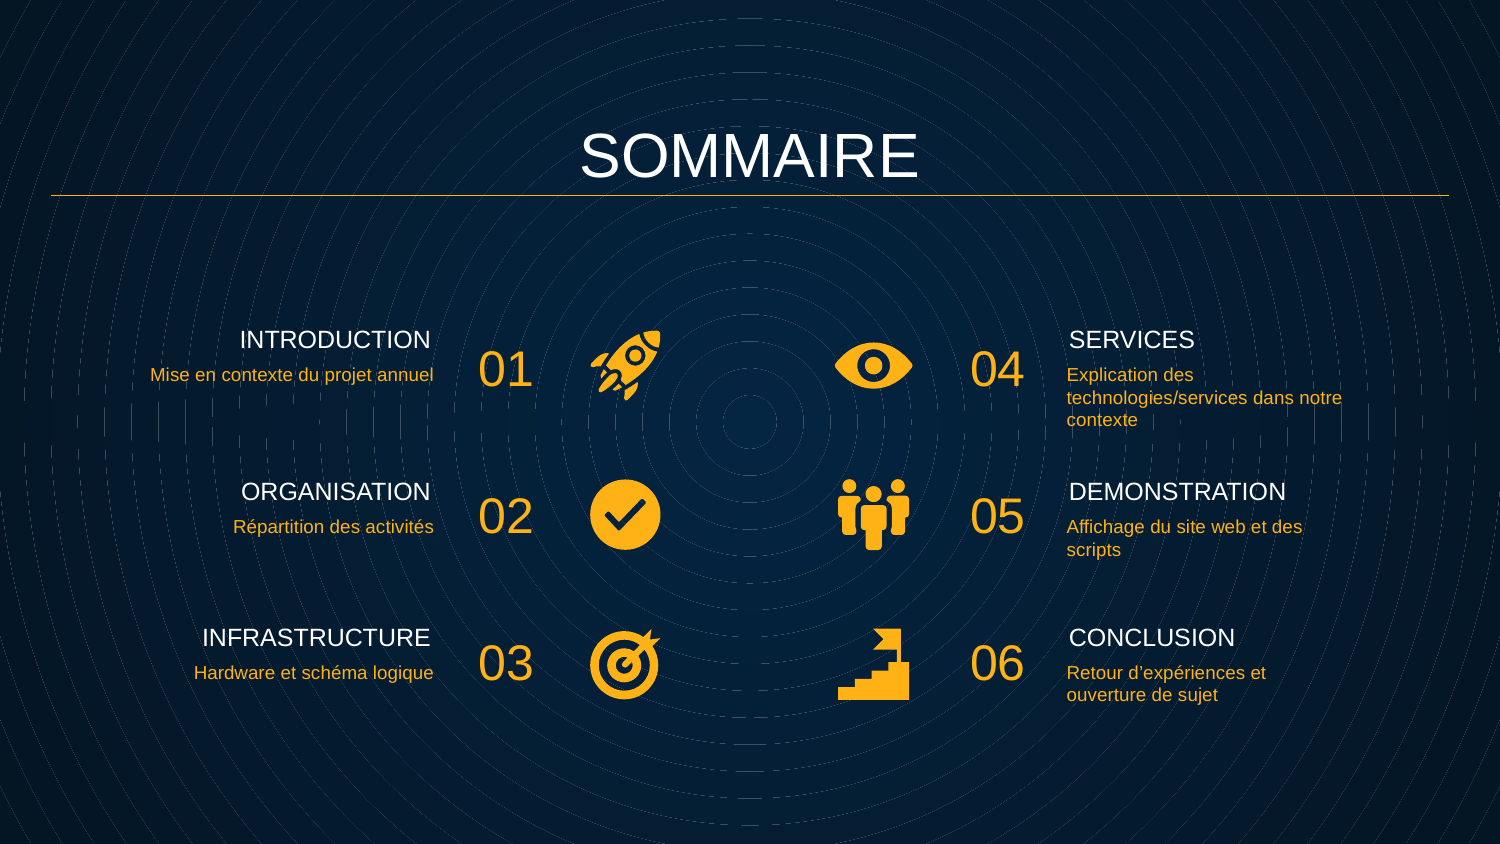

# SOMMAIRE
01
04

INTRODUCTION
SERVICES

Mise en contexte du projet annuel
Explication des technologies/services dans notre contexte
02
05

ORGANISATION
DEMONSTRATION
Répartition des activités
Affichage du site web et des scripts
03
06

INFRASTRUCTURE
CONCLUSION
Hardware et schéma logique
Retour d’expériences et ouverture de sujet